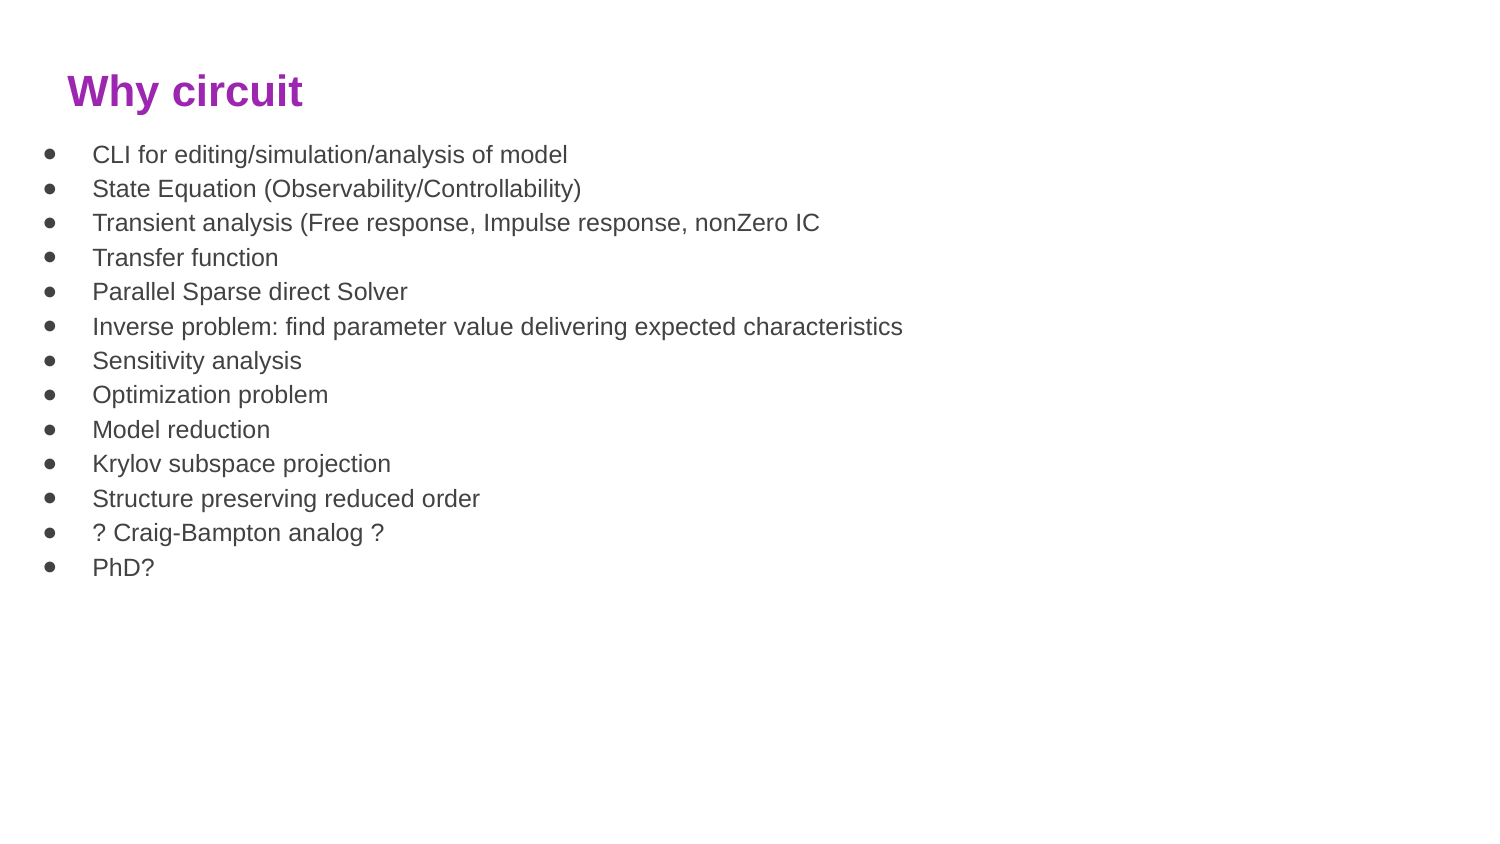

Why circuit
CLI for editing/simulation/analysis of model
State Equation (Observability/Controllability)
Transient analysis (Free response, Impulse response, nonZero IC
Transfer function
Parallel Sparse direct Solver
Inverse problem: find parameter value delivering expected characteristics
Sensitivity analysis
Optimization problem
Model reduction
Krylov subspace projection
Structure preserving reduced order
? Craig-Bampton analog ?
PhD?